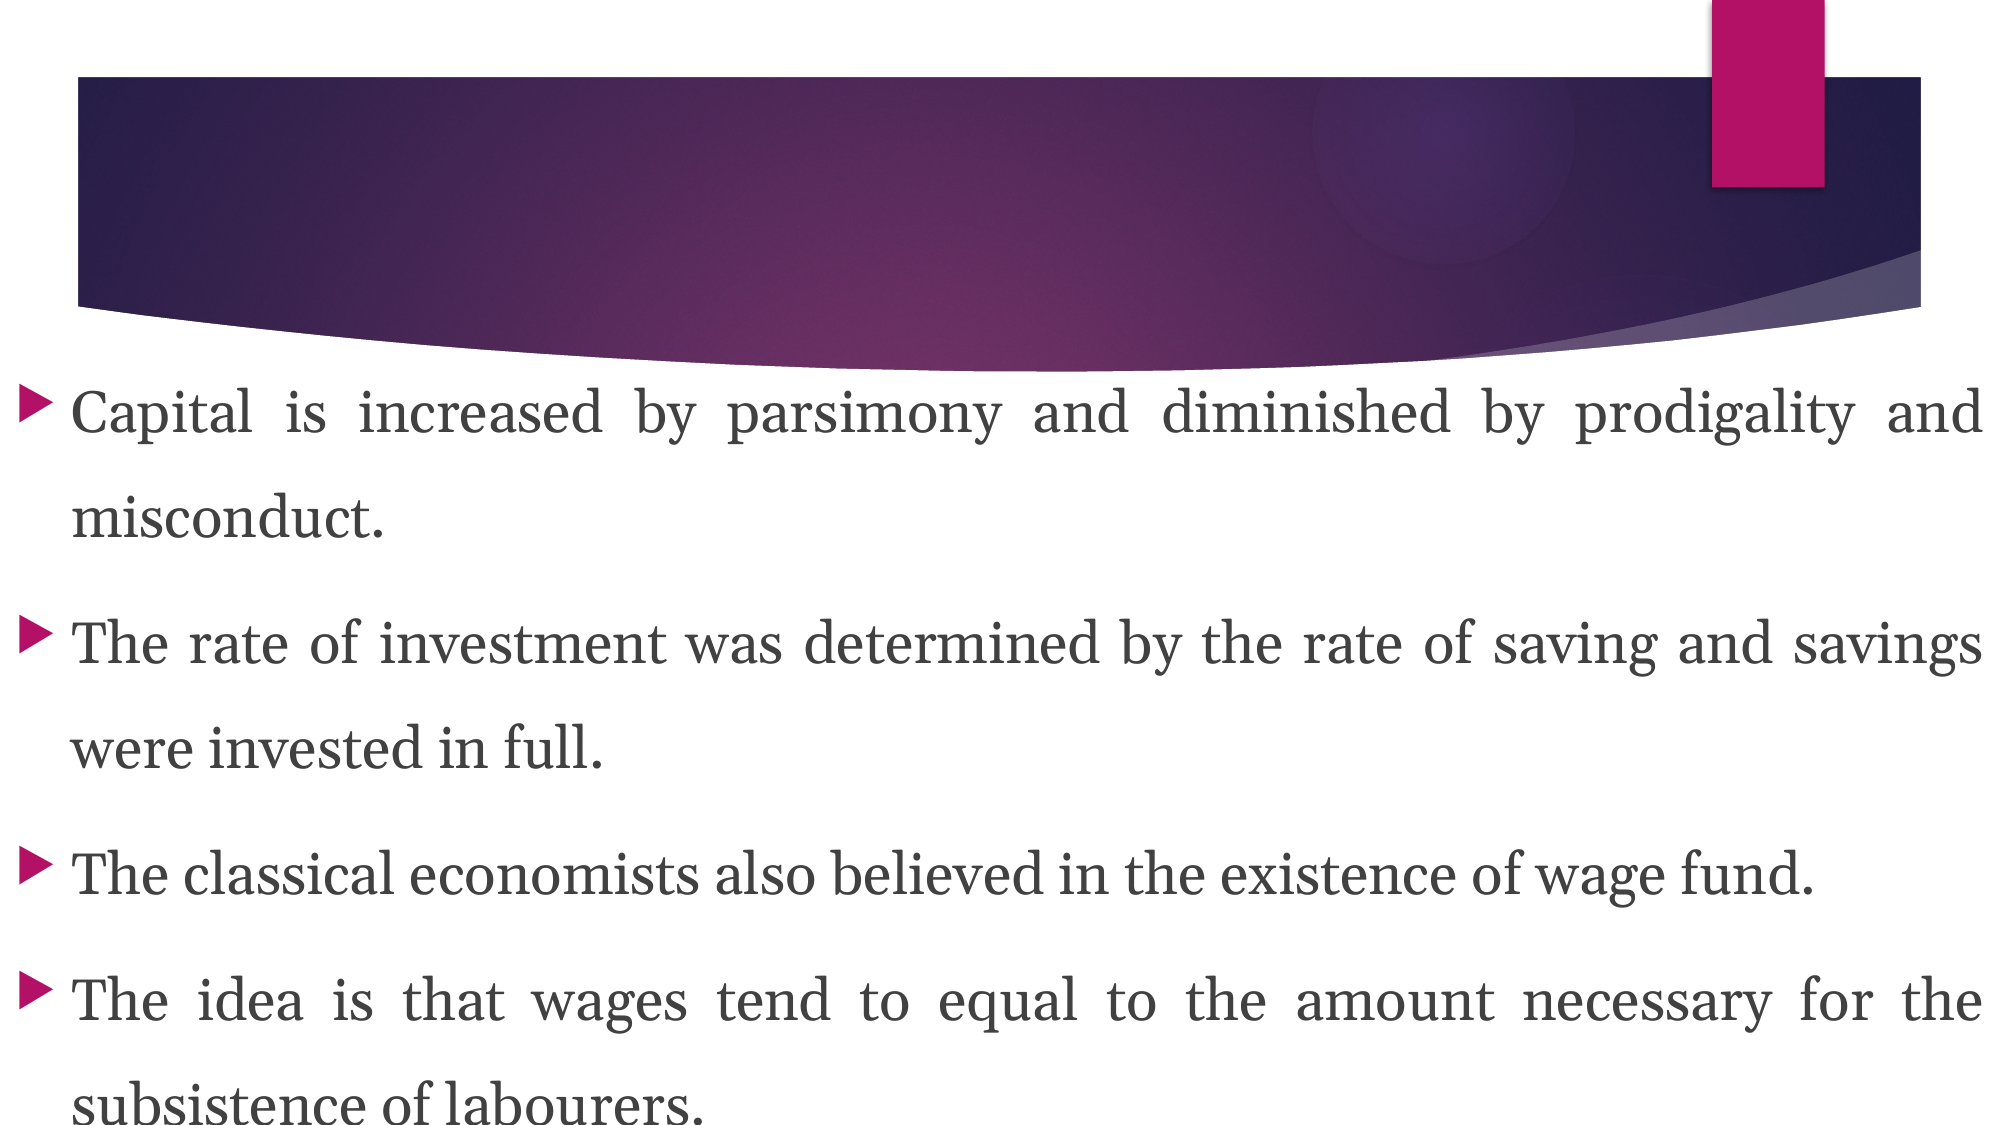

#
Capital is increased by parsimony and diminished by prodigality and misconduct.
The rate of investment was determined by the rate of saving and savings were invested in full.
The classical economists also believed in the existence of wage fund.
The idea is that wages tend to equal to the amount necessary for the subsistence of labourers.